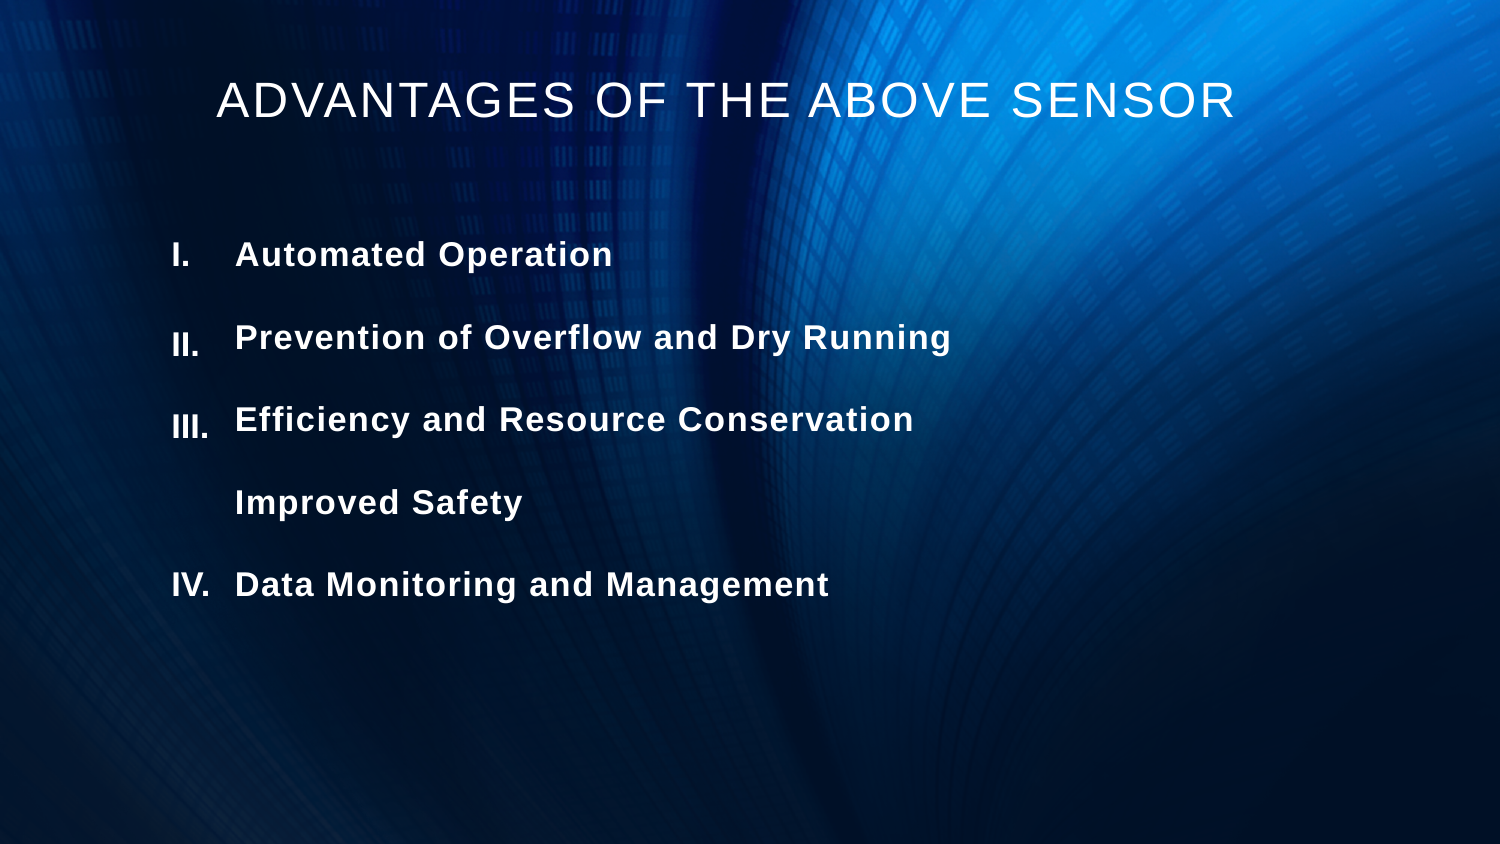

ADVANTAGES OF THE ABOVE SENSOR
# Automated Operation Prevention of Overflow and Dry Running
Efficiency and Resource Conservation
Improved Safety
Data Monitoring and Management